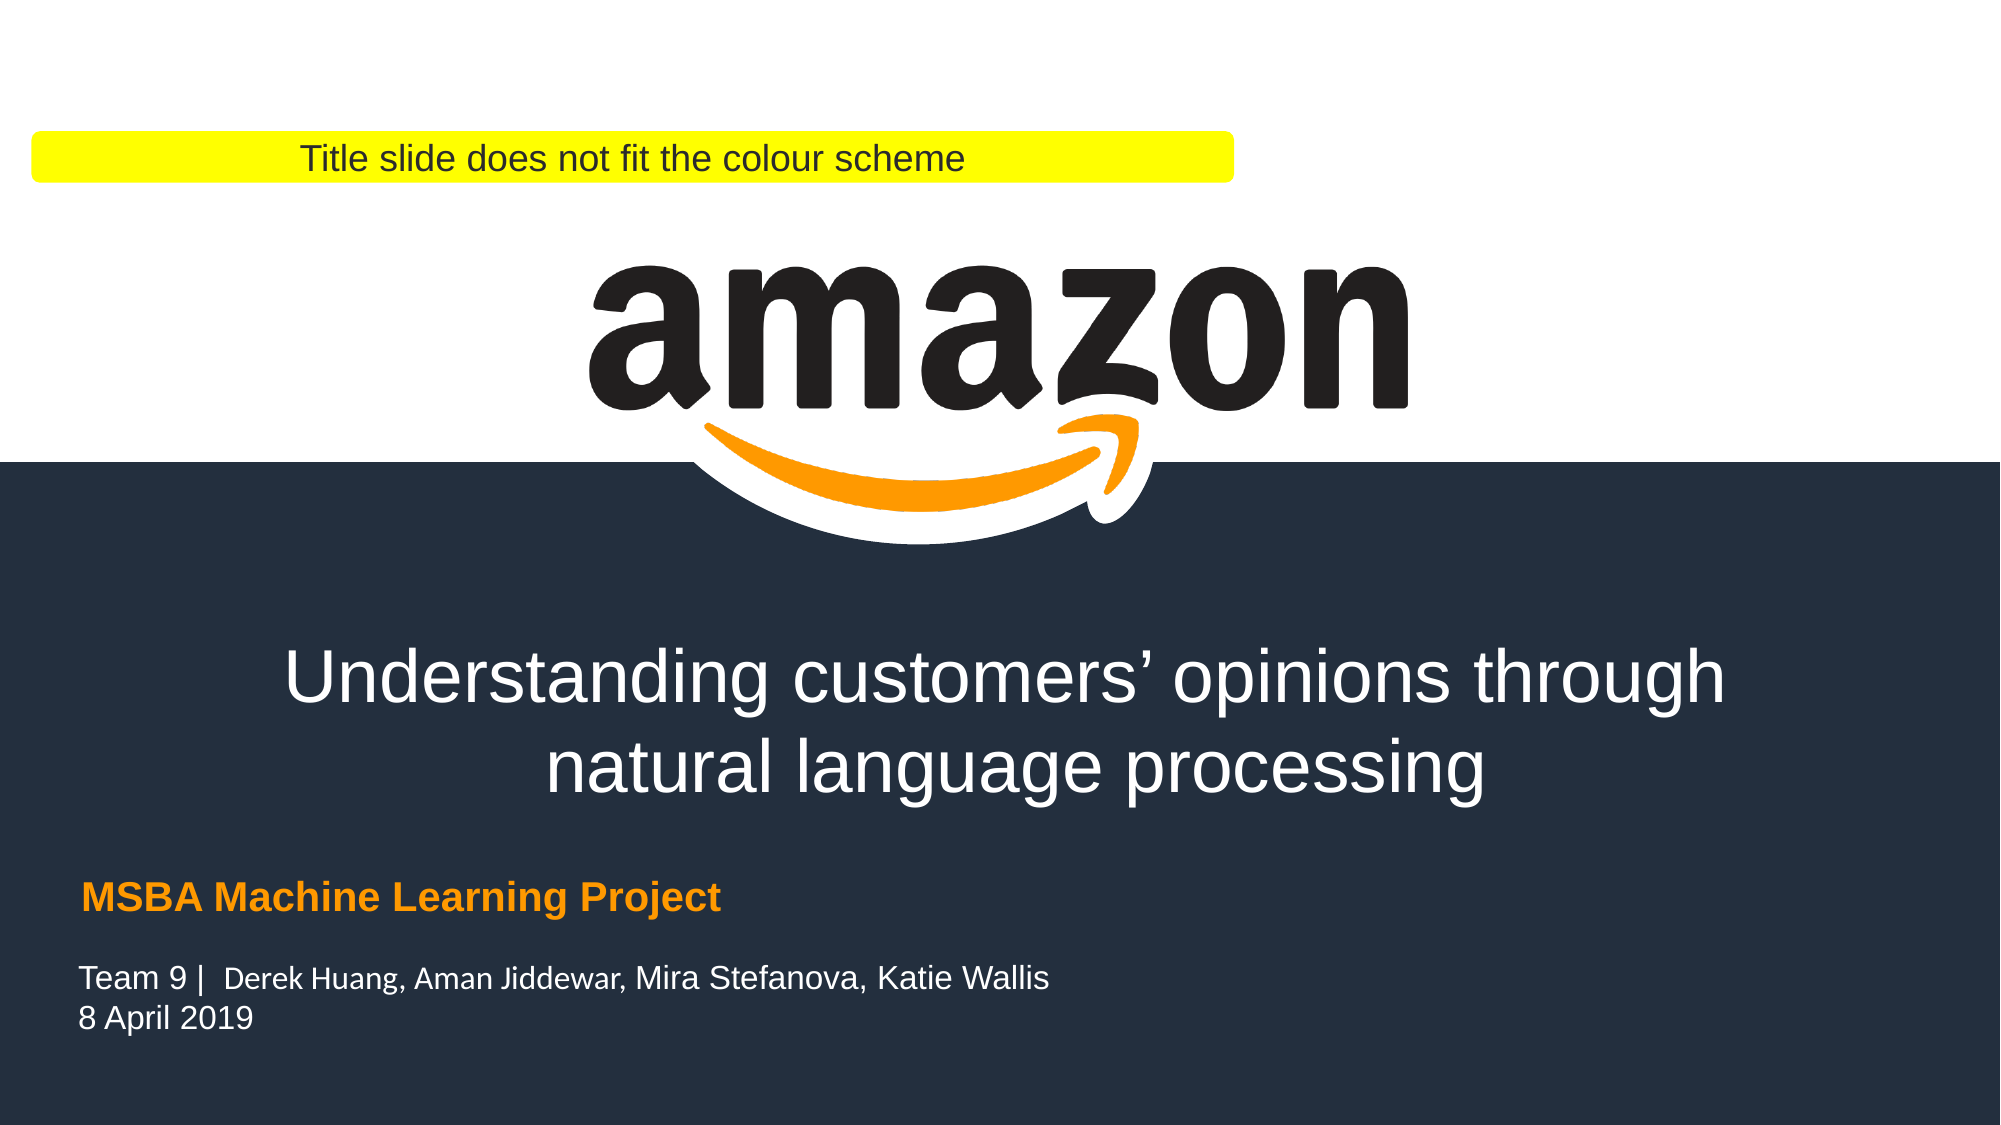

Title slide does not fit the colour scheme
Understanding customers’ opinions through
natural language processing
MSBA Machine Learning Project
Team 9 |  Derek Huang, Aman Jiddewar, Mira Stefanova, Katie Wallis
8 April 2019